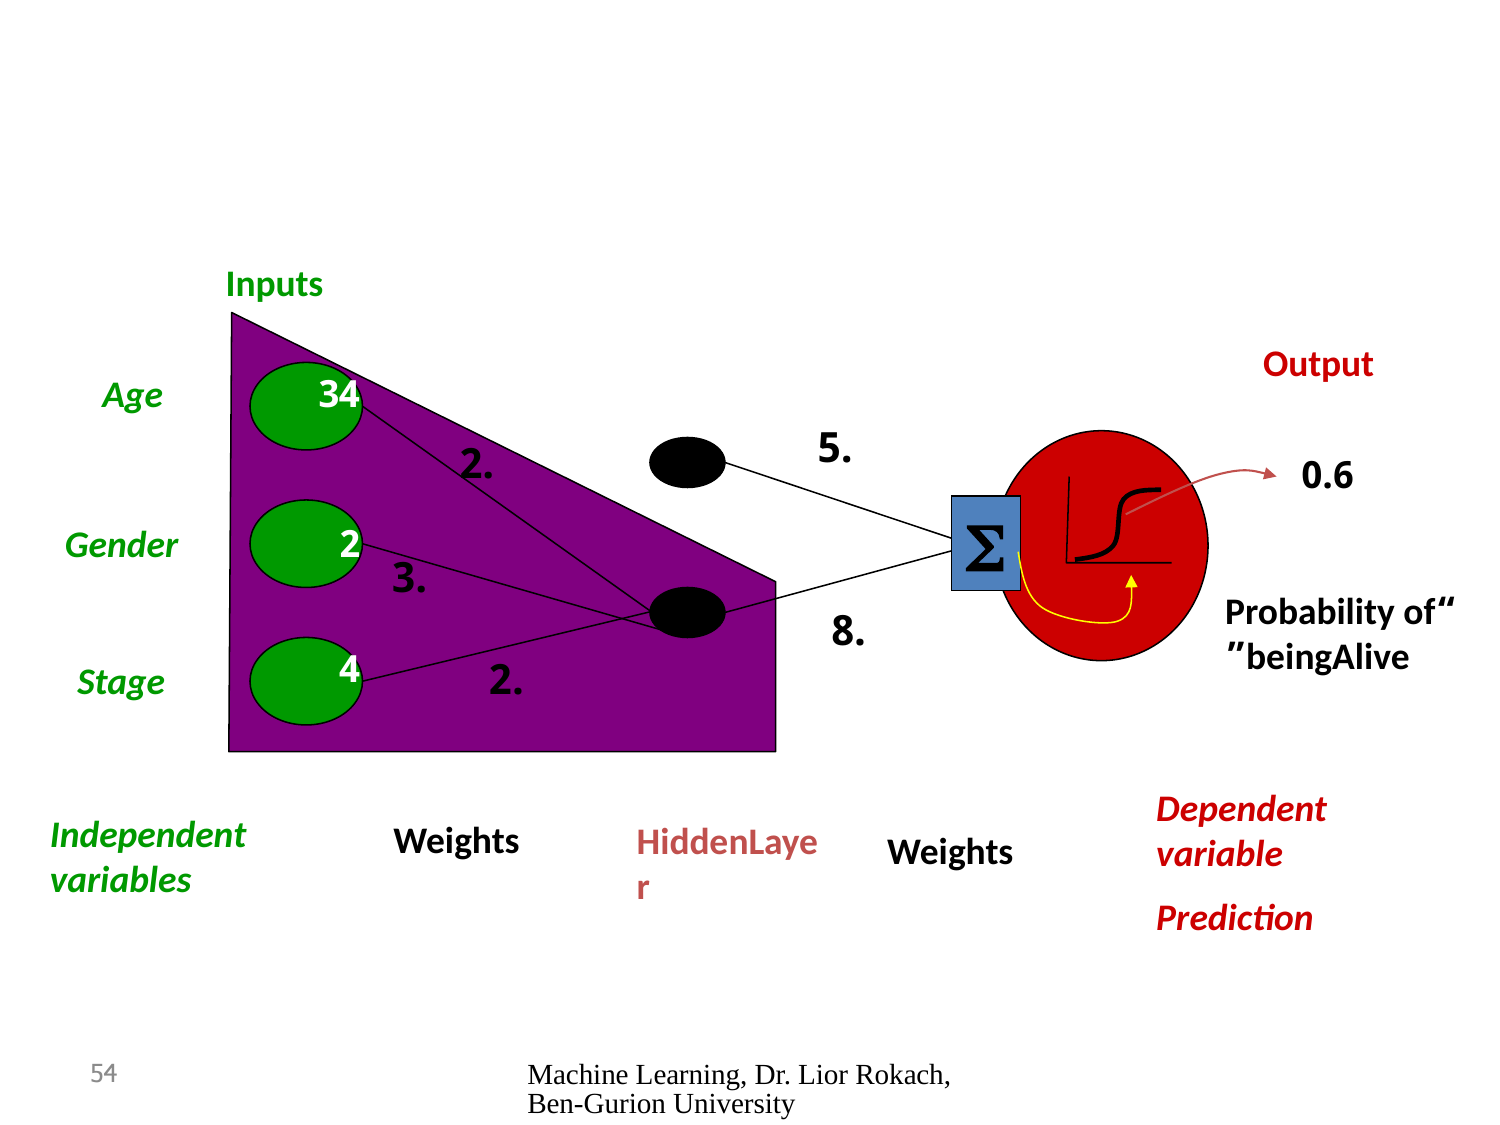

#
Inputs

Output
Age

34
.5
.2

Σ

0.6

Gender
2
.3
“Probability of beingAlive”

.8

4
.2
Stage
Dependent variable
Prediction
Independent variables
Weights
HiddenLayer
Weights
Machine Learning, Dr. Lior Rokach, Ben-Gurion University
54